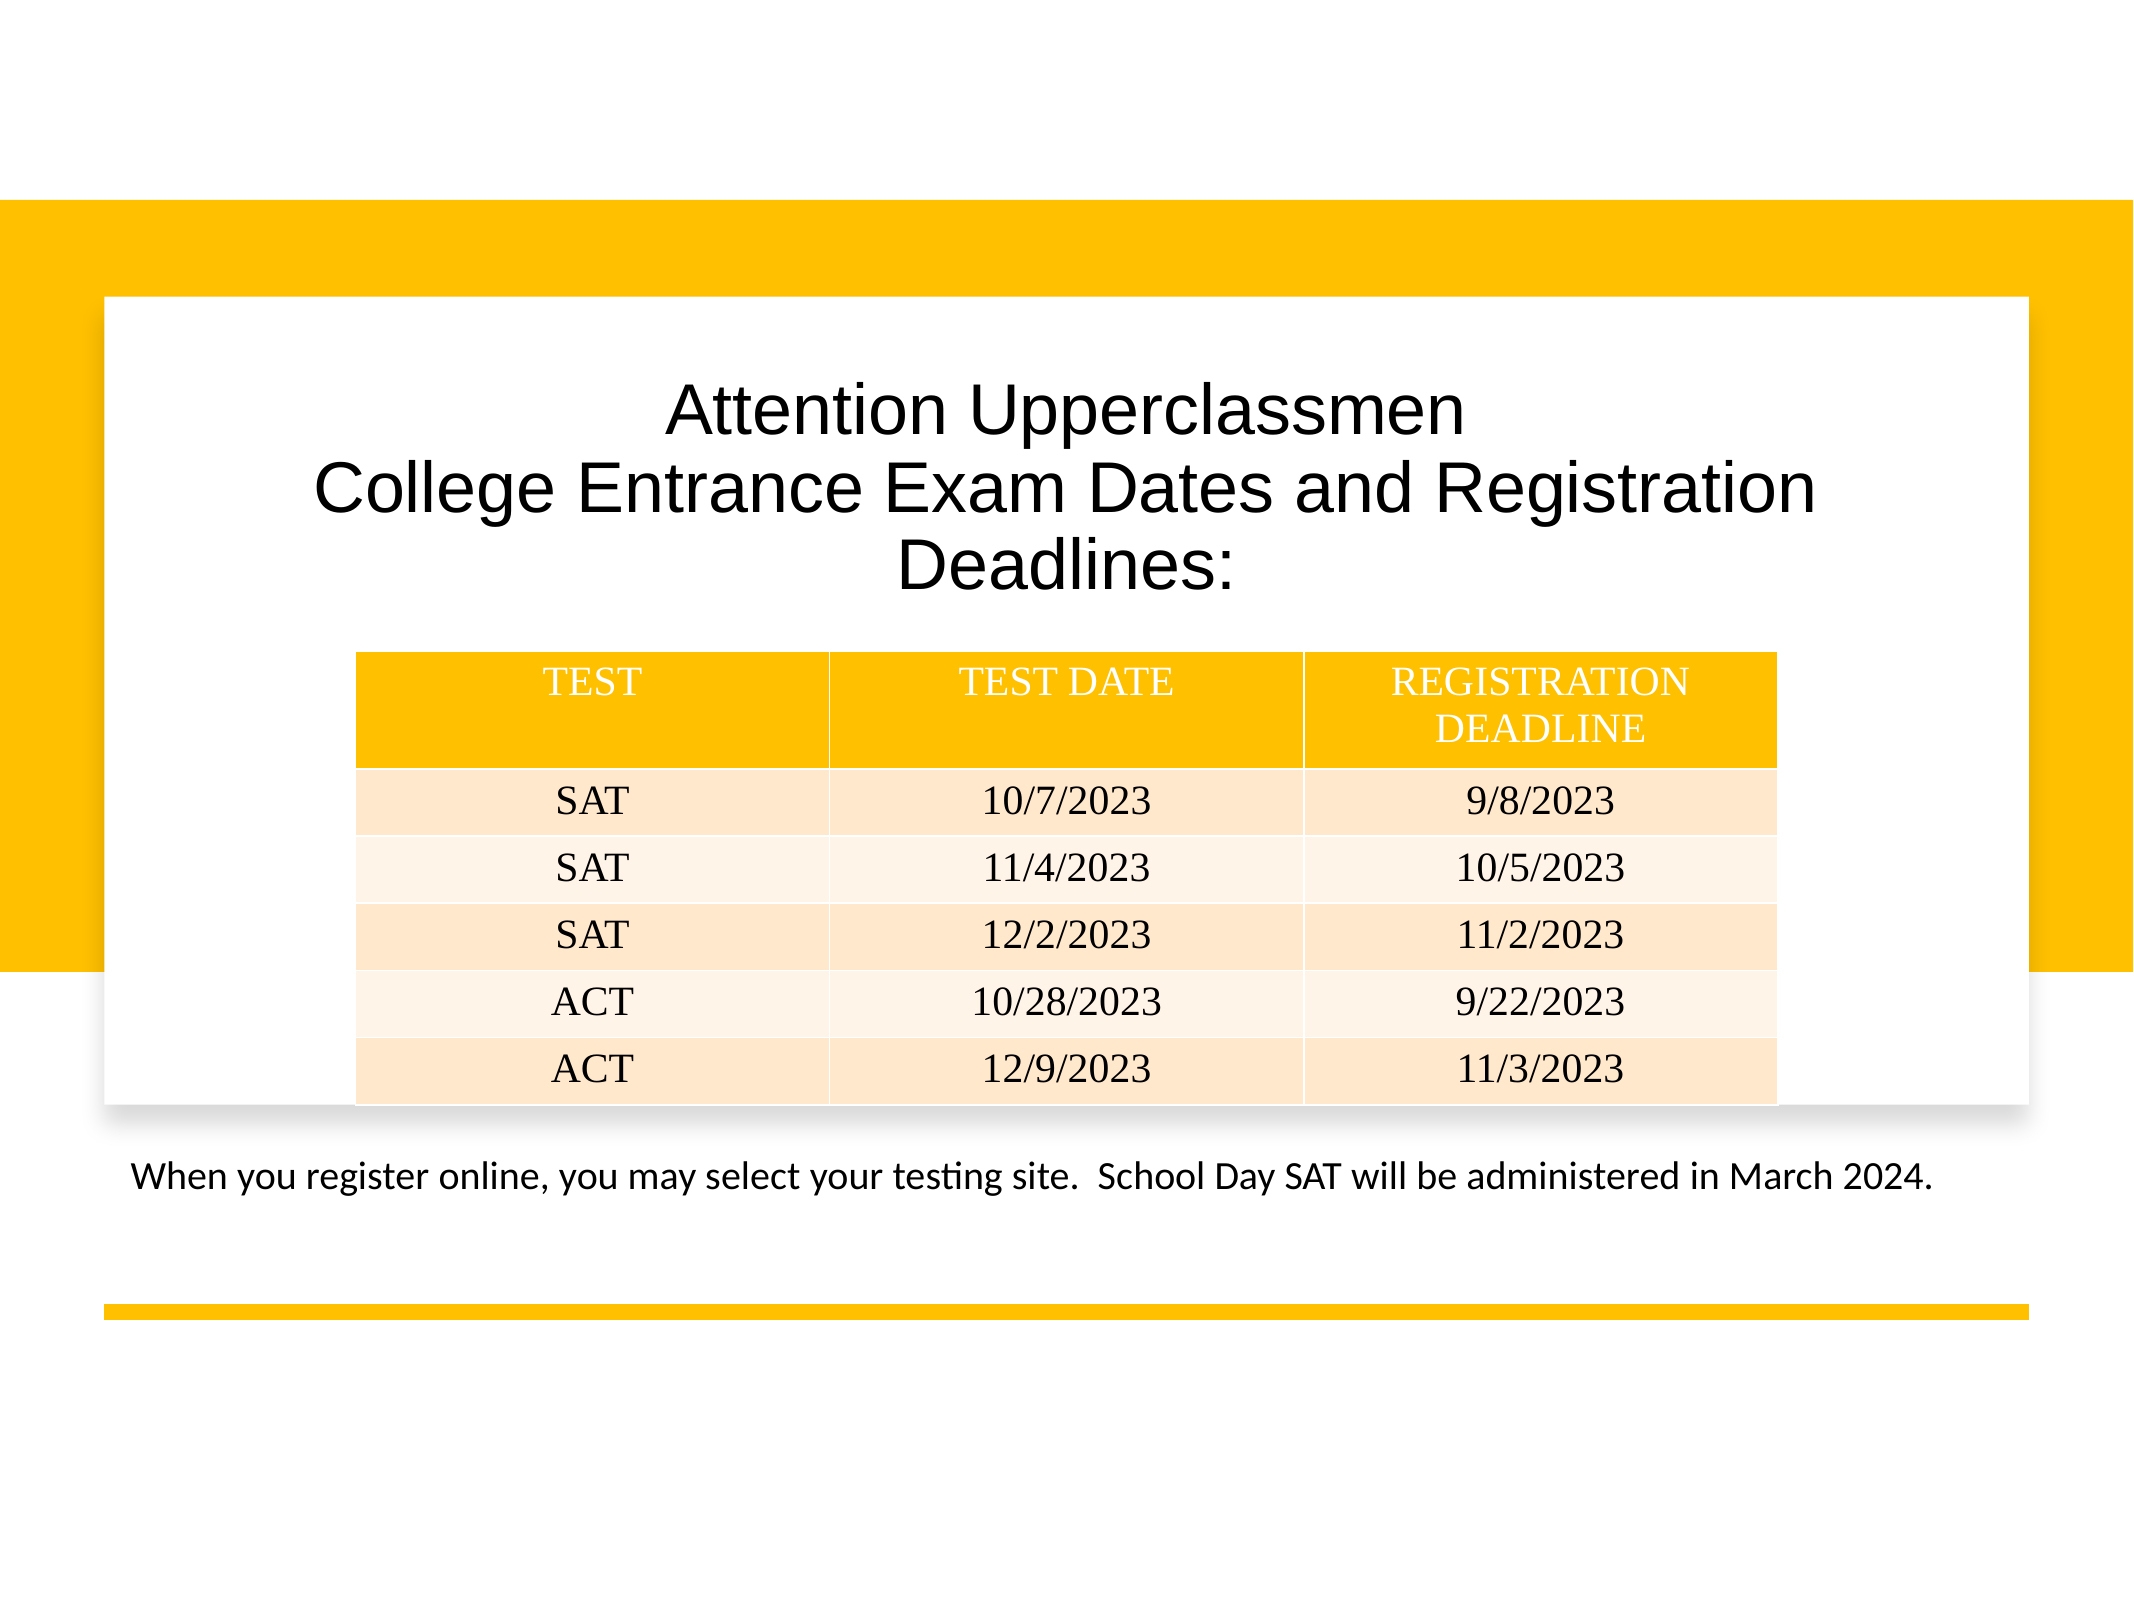

Attention Upperclassmen
College Entrance Exam Dates and Registration Deadlines:
| TEST | TEST DATE | REGISTRATION DEADLINE |
| --- | --- | --- |
| SAT | 10/7/2023 | 9/8/2023 |
| SAT | 11/4/2023 | 10/5/2023 |
| SAT | 12/2/2023 | 11/2/2023 |
| ACT | 10/28/2023 | 9/22/2023 |
| ACT | 12/9/2023 | 11/3/2023 |
When you register online, you may select your testing site.  School Day SAT will be administered in March 2024.